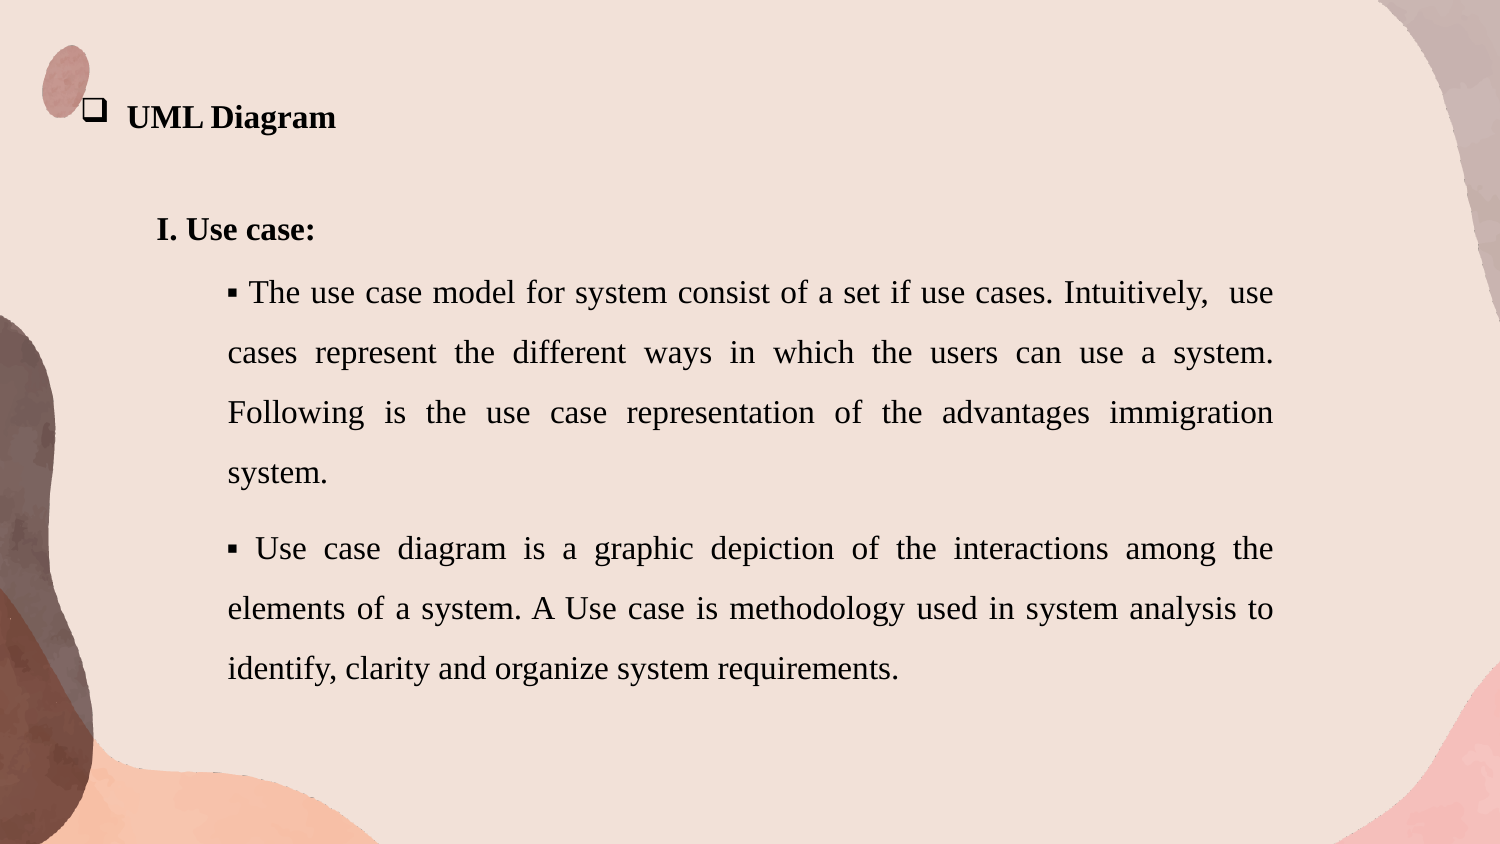

UML Diagram

I. Use case:
▪ The use case model for system consist of a set if use cases. Intuitively,  use cases represent the different ways in which the users can use a system. Following is the use case representation of the advantages immigration system.
▪ Use case diagram is a graphic depiction of the interactions among the elements of a system. A Use case is methodology used in system analysis to identify, clarity and organize system requirements.